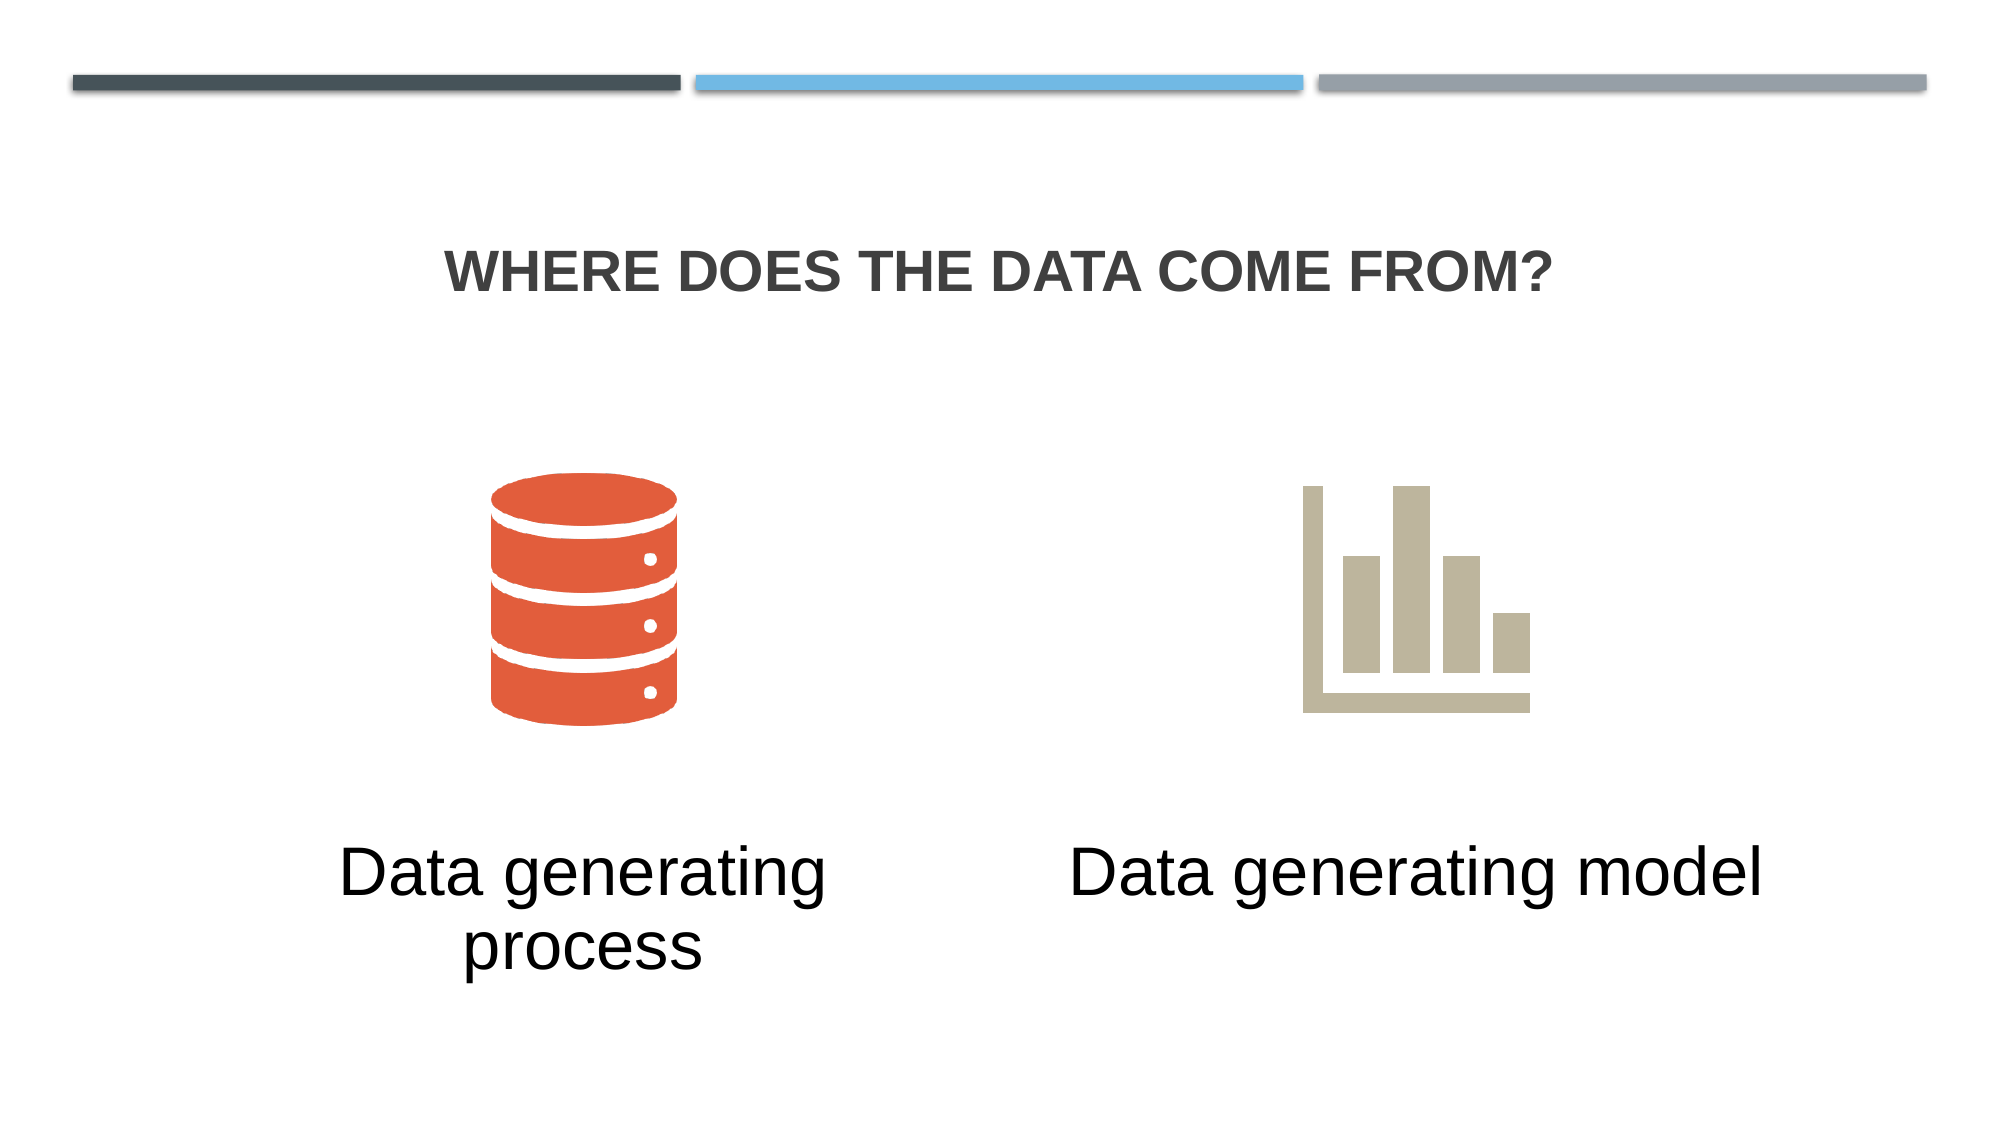

# Where does the data come from?
Data generating process
Data generating model